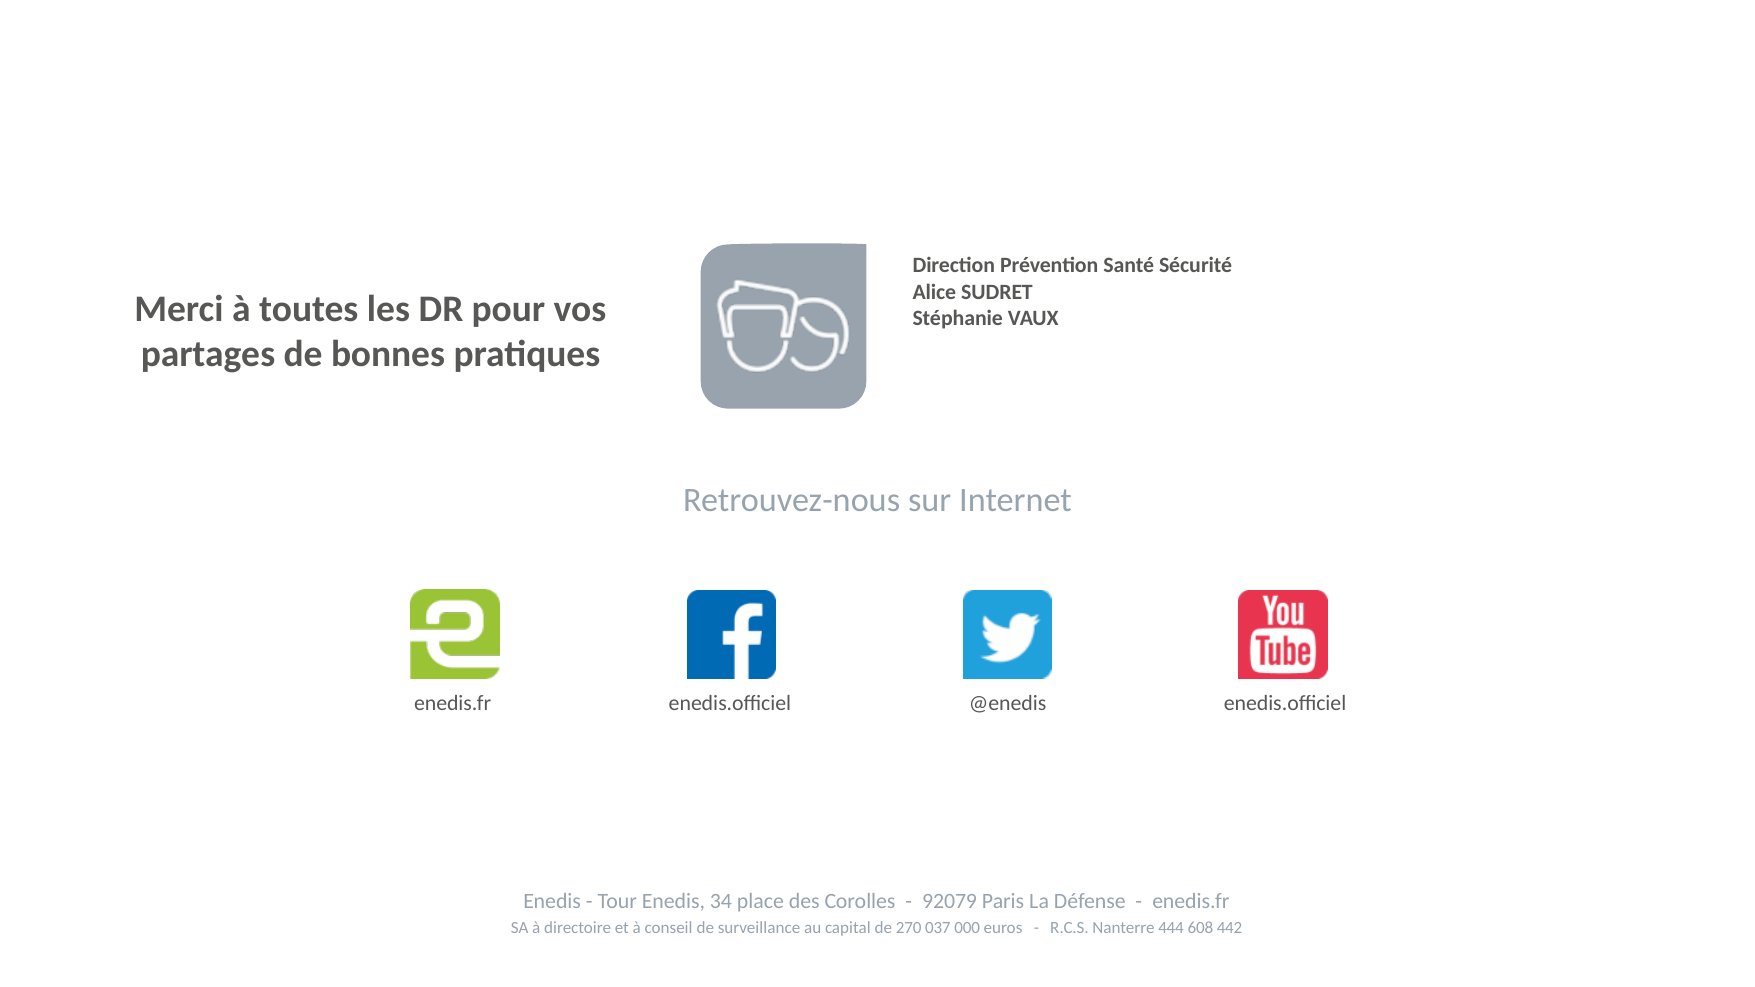

Direction Prévention Santé Sécurité
Alice SUDRET
Stéphanie VAUX

Merci à toutes les DR pour vos partages de bonnes pratiques